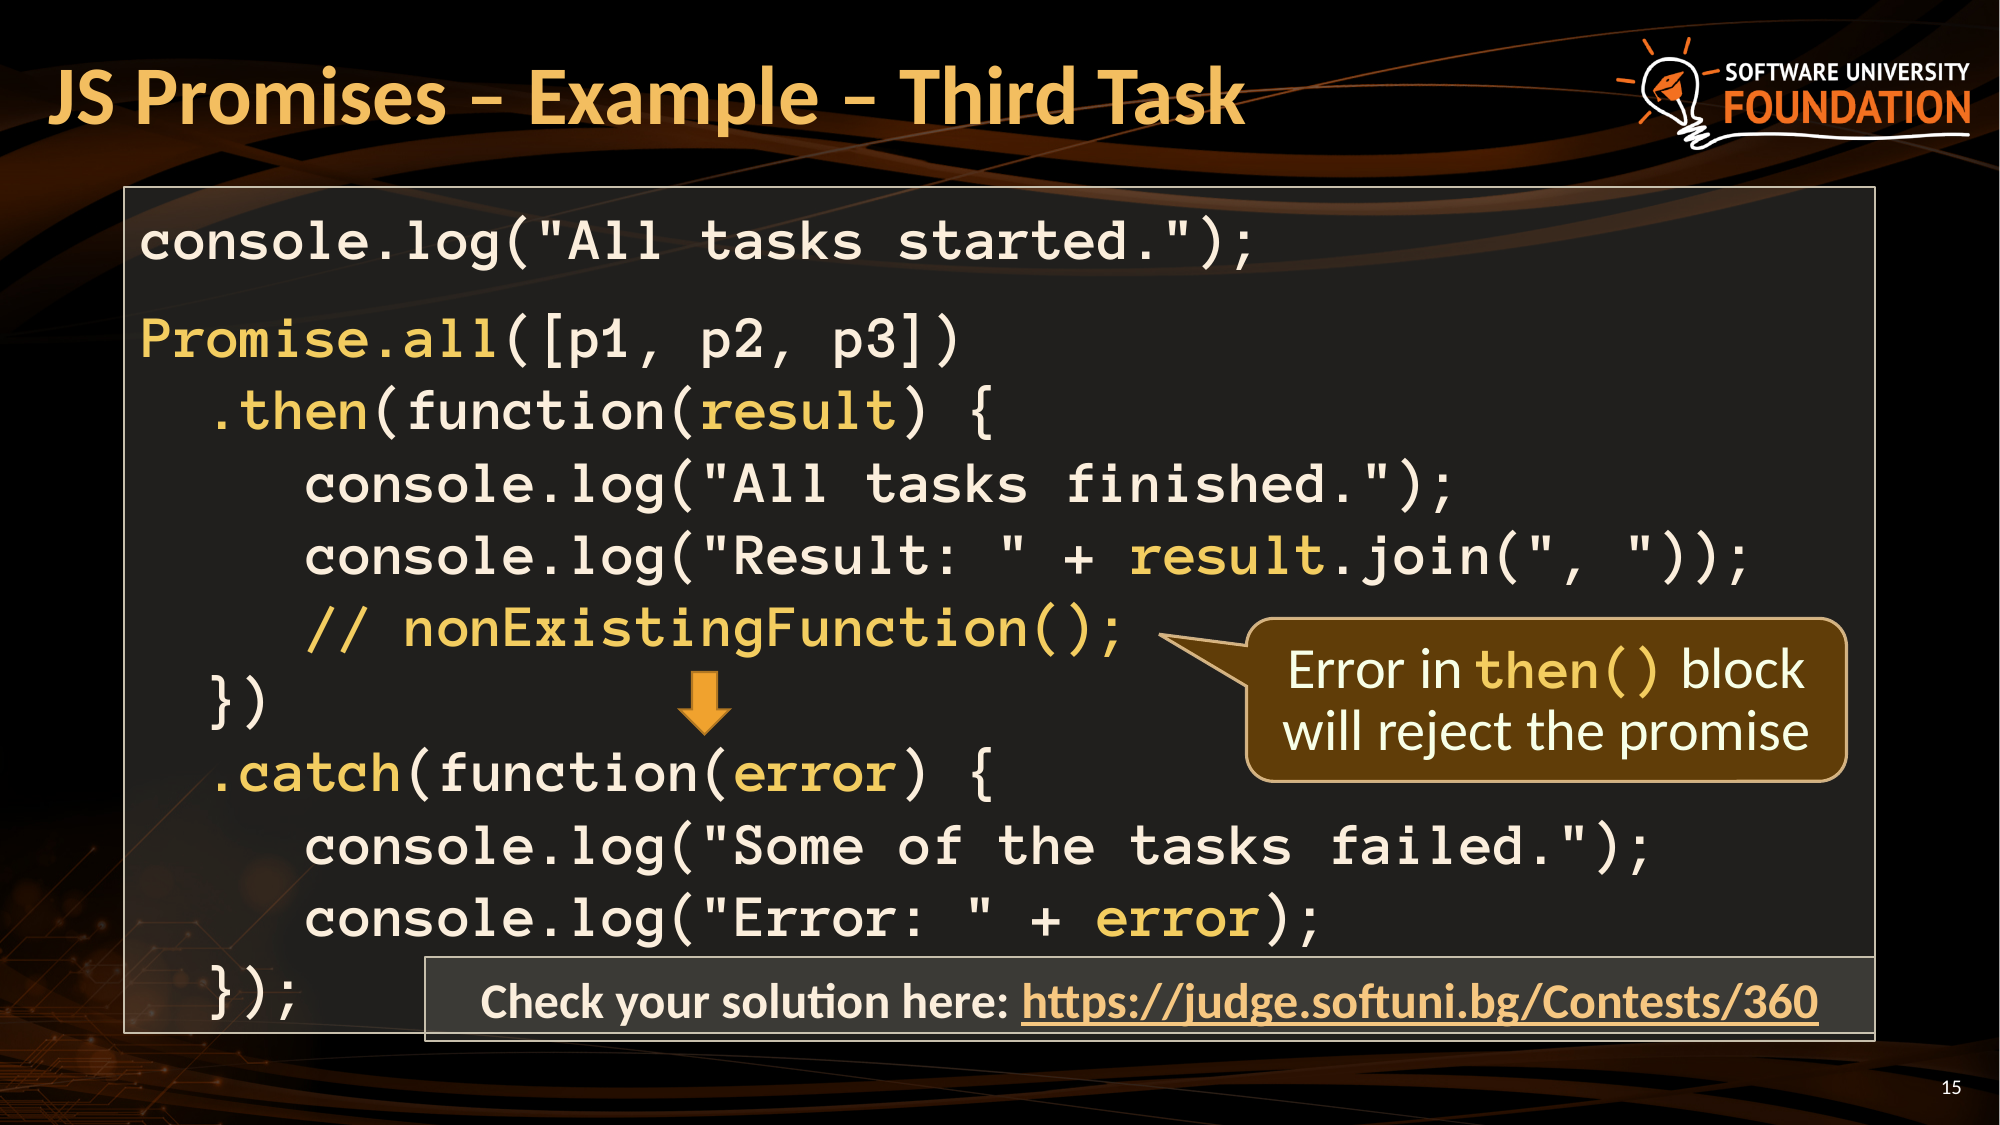

# JS Promises – Example – Third Task
console.log("All tasks started.");
Promise.all([p1, p2, p3])
  .then(function(result) {
     console.log("All tasks finished.");
     console.log("Result: " + result.join(", "));
     // nonExistingFunction();
  })
  .catch(function(error) {
     console.log("Some of the tasks failed.");
     console.log("Error: " + error);
  });
Error in then() block will reject the promise

Check your solution here: https://judge.softuni.bg/Contests/360
15